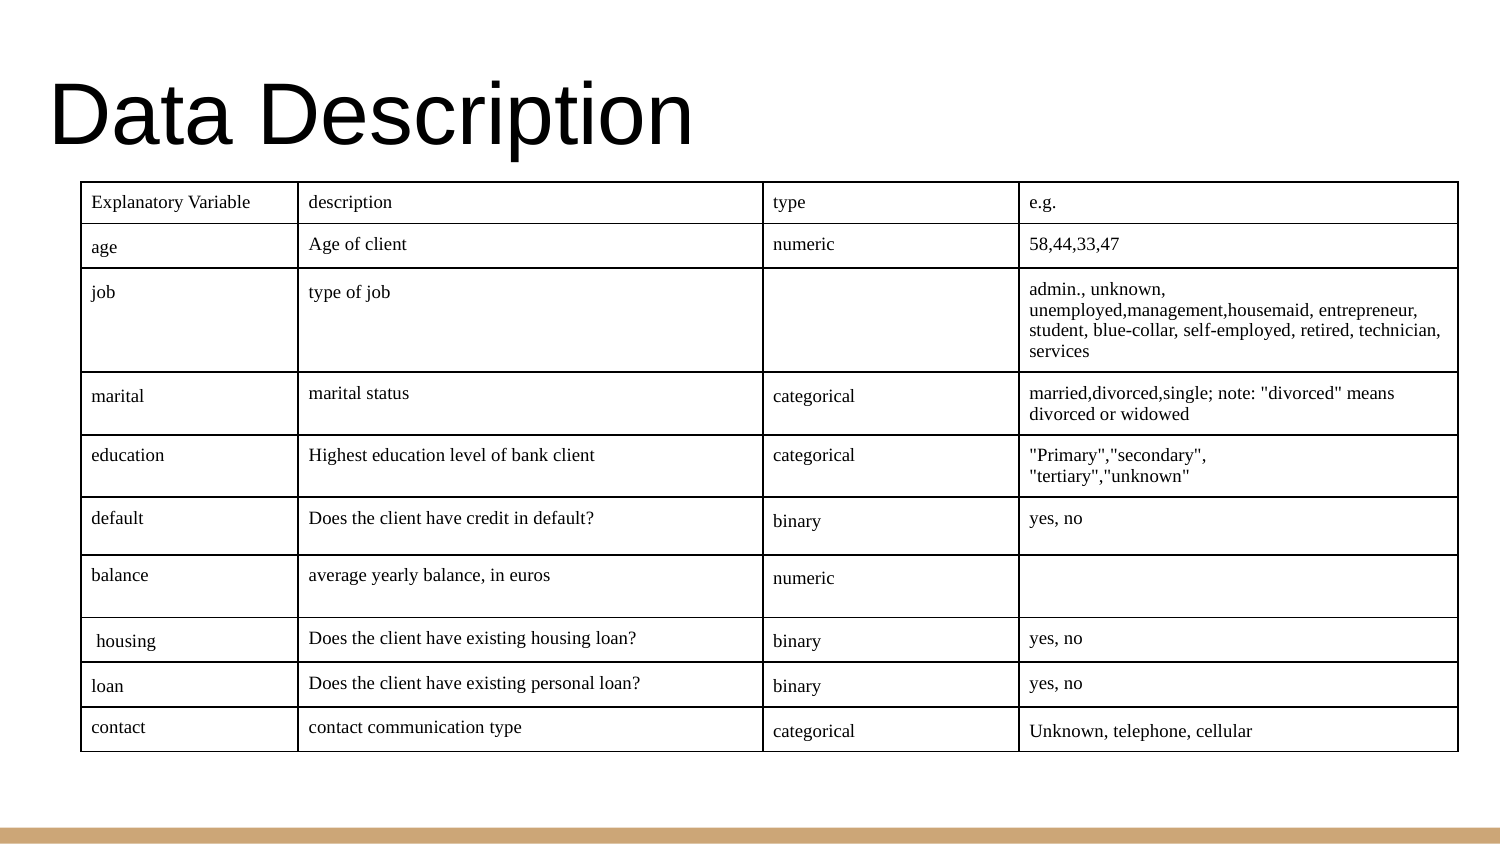

# Data Description
| Explanatory Variable | description | type | e.g. |
| --- | --- | --- | --- |
| age | Age of client | numeric | 58,44,33,47 |
| job | type of job |  | admin., unknown, unemployed,management,housemaid, entrepreneur, student, blue-collar, self-employed, retired, technician, services |
| marital | marital status | categorical | married,divorced,single; note: "divorced" means divorced or widowed |
| education | Highest education level of bank client | categorical | "Primary","secondary", "tertiary","unknown" |
| default | Does the client have credit in default? | binary | yes, no |
| balance | average yearly balance, in euros | numeric |  |
| housing | Does the client have existing housing loan? | binary | yes, no |
| loan | Does the client have existing personal loan? | binary | yes, no |
| contact | contact communication type | categorical | Unknown, telephone, cellular |